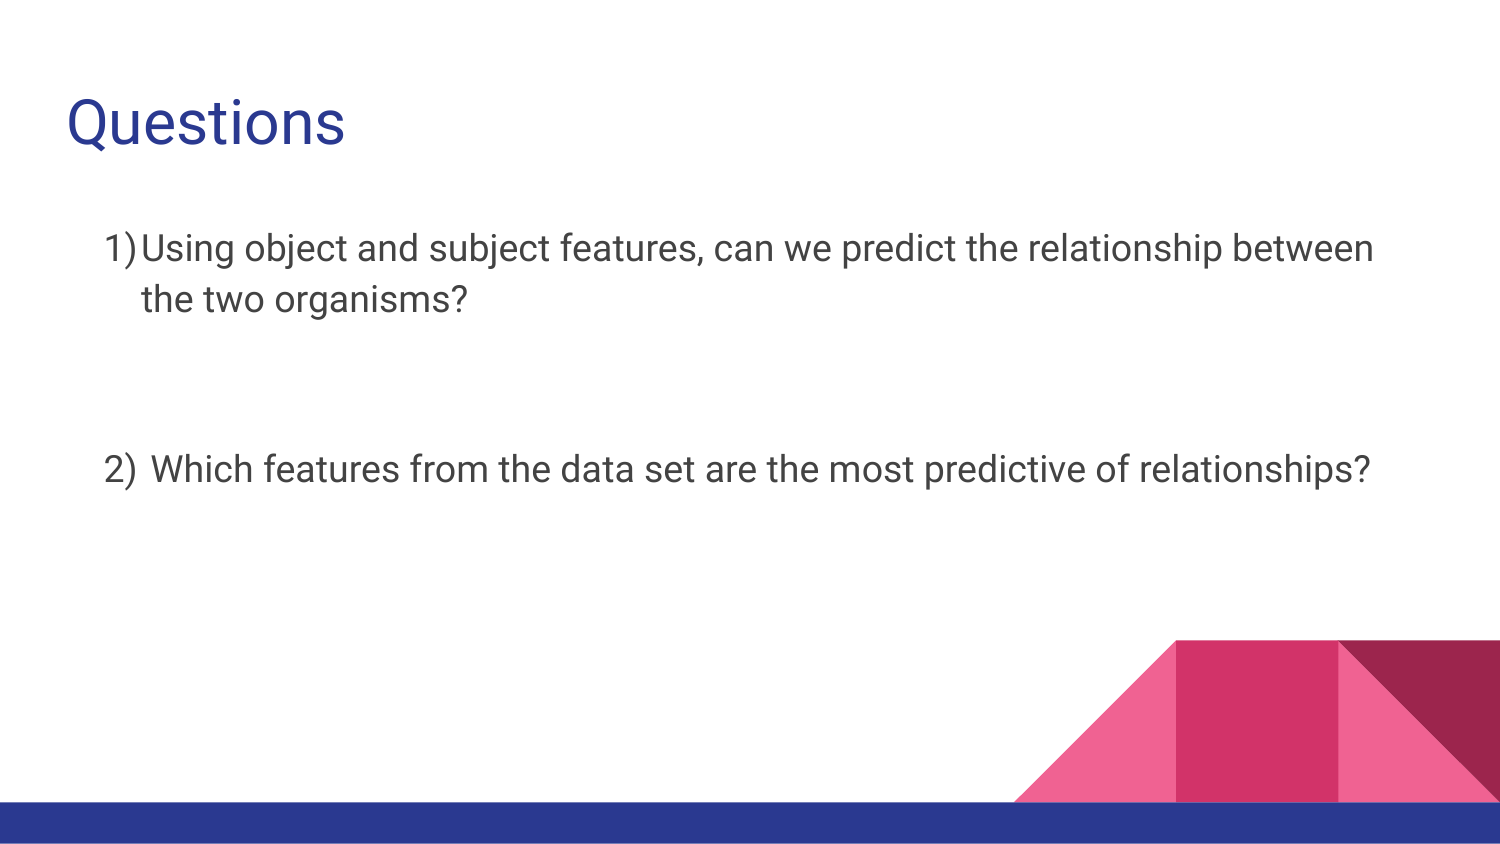

# Questions
Using object and subject features, can we predict the relationship between the two organisms?

 Which features from the data set are the most predictive of relationships?